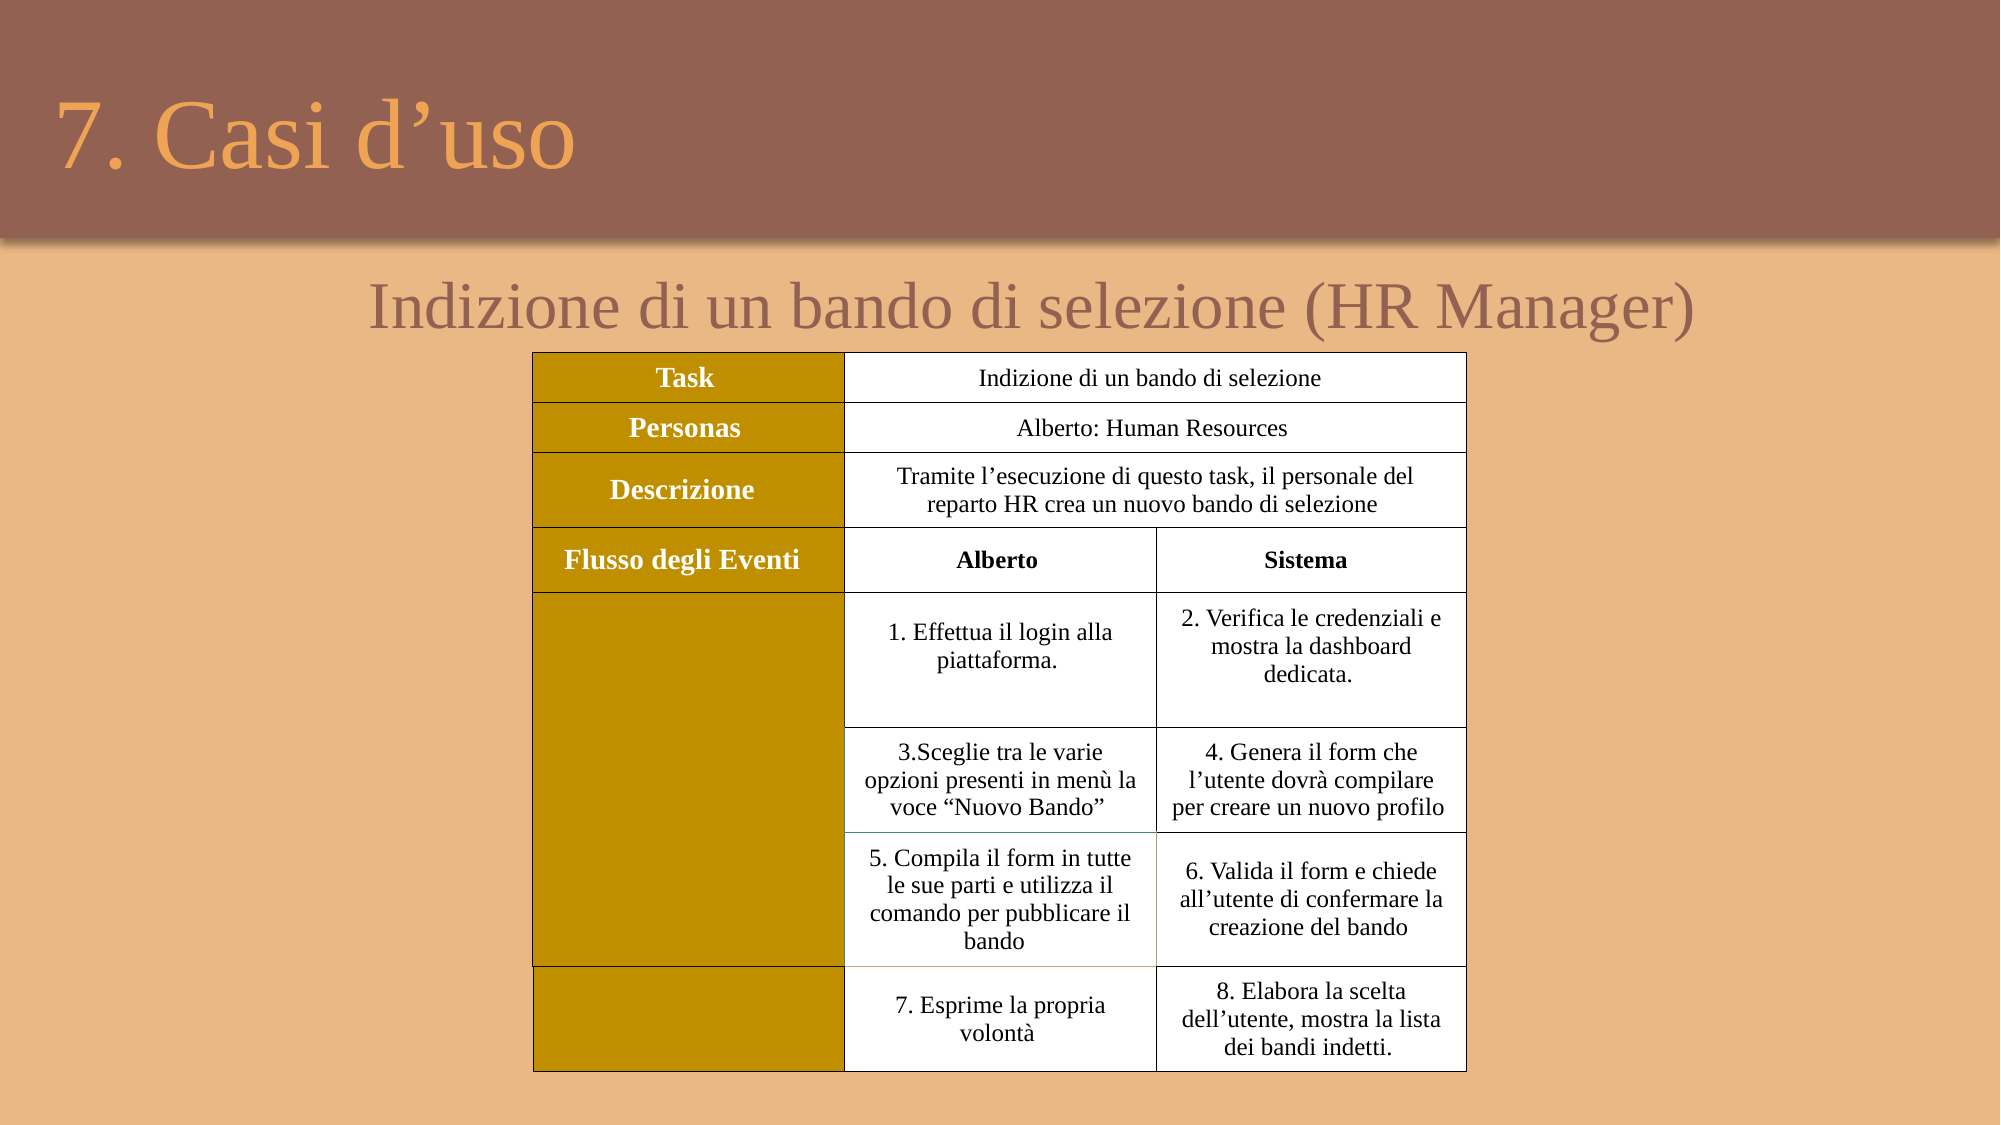

7. Casi d’uso
Indizione di un bando di selezione (HR Manager)
| Task | Indizione di un bando di selezione |  |
| --- | --- | --- |
| Personas | Alberto: Human Resources |  |
| Descrizione | Tramite l’esecuzione di questo task, il personale del reparto HR crea un nuovo bando di selezione |  |
| Flusso degli Eventi | Alberto | Sistema |
|  | 1. Effettua il login alla piattaforma. | 2. Verifica le credenziali e mostra la dashboard dedicata. |
|  | 3.Sceglie tra le varie opzioni presenti in menù la voce “Nuovo Bando” | 4. Genera il form che l’utente dovrà compilare per creare un nuovo profilo |
|  | 5. Compila il form in tutte le sue parti e utilizza il comando per pubblicare il bando | 6. Valida il form e chiede all’utente di confermare la creazione del bando |
|  | 7. Esprime la propria volontà | 8. Elabora la scelta dell’utente, mostra la lista dei bandi indetti. |
Candidatura ad un bando di selezione (Studente)
| Task | Candidatura ad un bando di selezione |  |
| --- | --- | --- |
| Personas | Maria: Studente |  |
| Descrizione | Tramite l’esecuzione di questo task, lo studente potrà auto-candidarsi ad un bando di selezione indetto da un’azienda |  |
| Flusso degli Eventi | Maria | Sistema |
|  | 1. Maria accede alla piattaforma inserendo le proprie credenziali di accesso. | 2. Il sistema riconosce le credenziali e mostra la home page della piattaforma. |
|  | 3. Maria clicca la sezione riguardante la lista dei bandi indetti dalle aziende. | 4. Il sistema mostra una pagina con tutti i bandi delle aziende. |
|  | 5. Maria clicca su un bando di suo interesse per leggerne i dettagli. | 6. Il sistema mostra una pagina con i dettagli del bando. |
|  | 7. Maria clicca sul tasto per candidarsi | 8. Il sistema mostra una schermata con un avviso di avvenuta candidatura. |